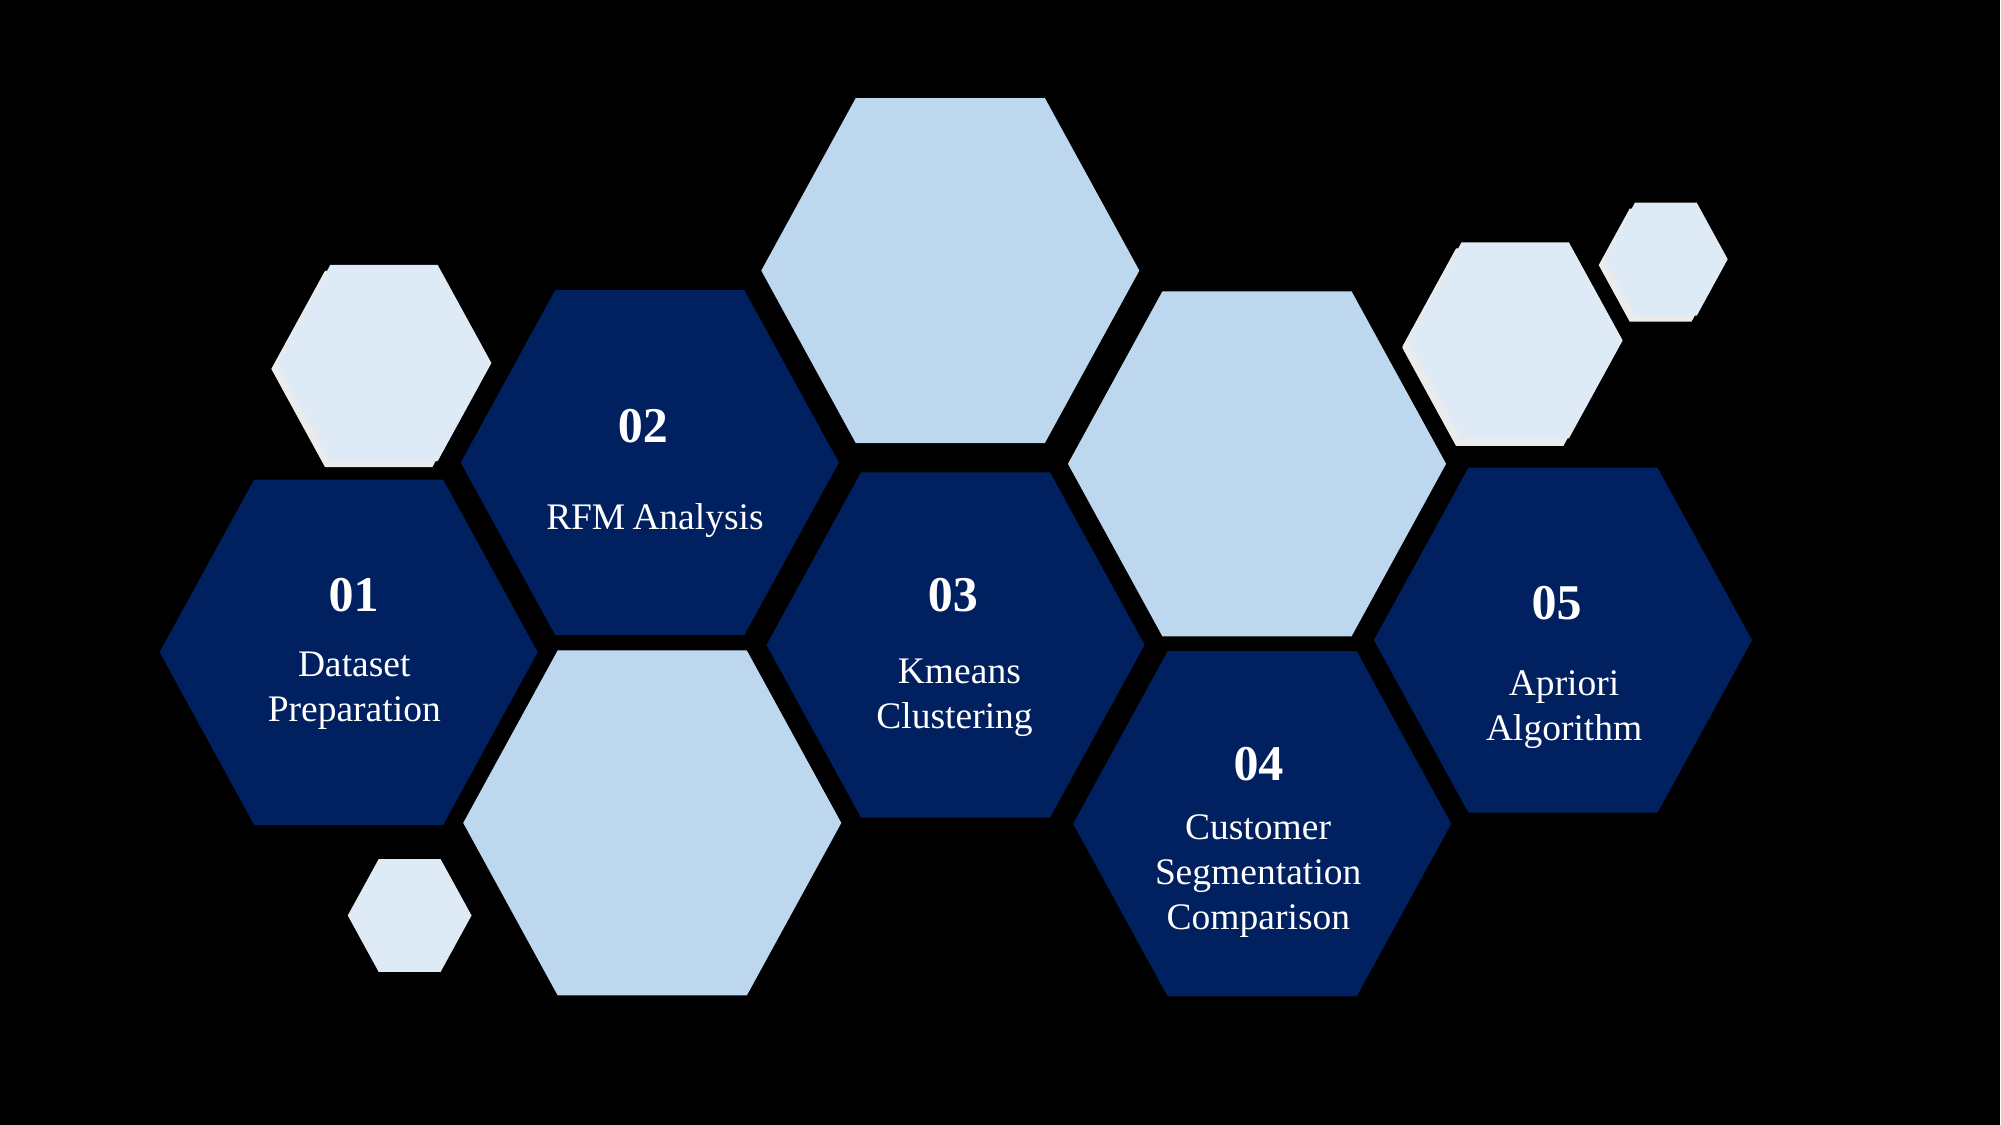

02
RFM Analysis

05
Apriori Algorithm

03
 Kmeans Clustering

01
Dataset Preparation

04
Customer Segmentation Comparison